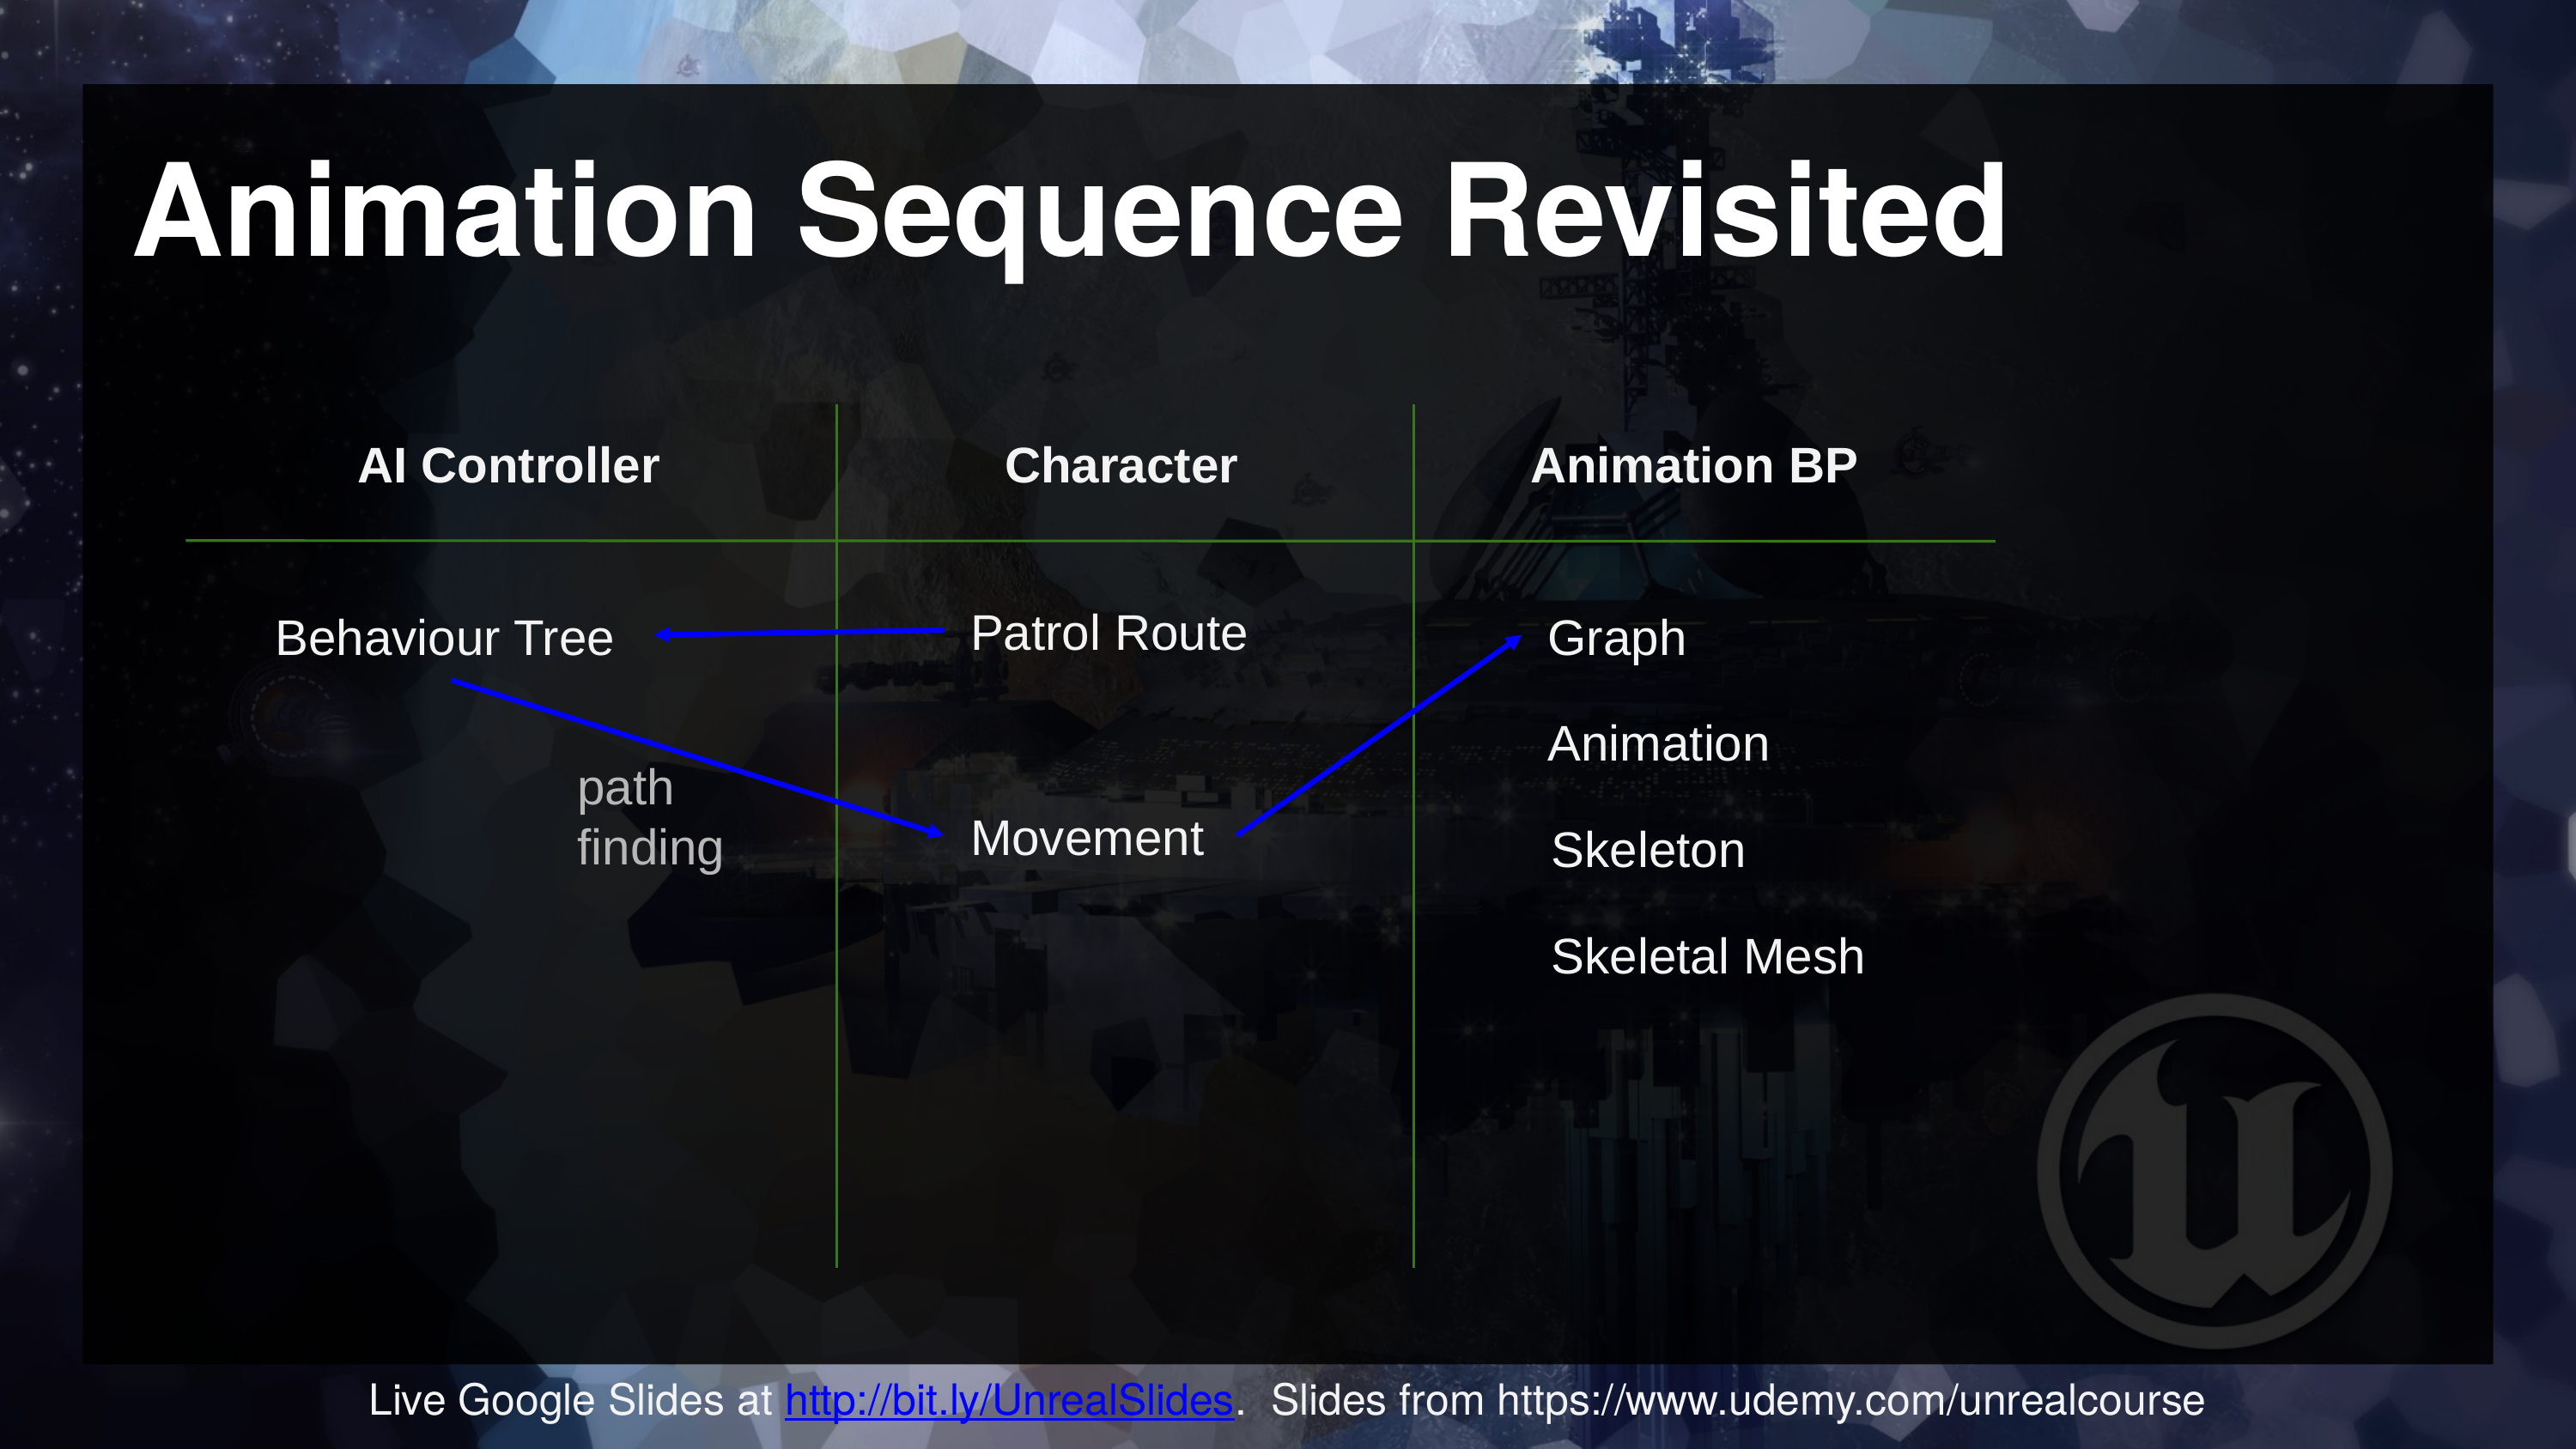

# Animation Sequence Revisited
AI Controller
Character
Animation BP
Patrol Route
Behaviour Tree
Graph
Animation
path finding
Movement
Skeleton
Skeletal Mesh